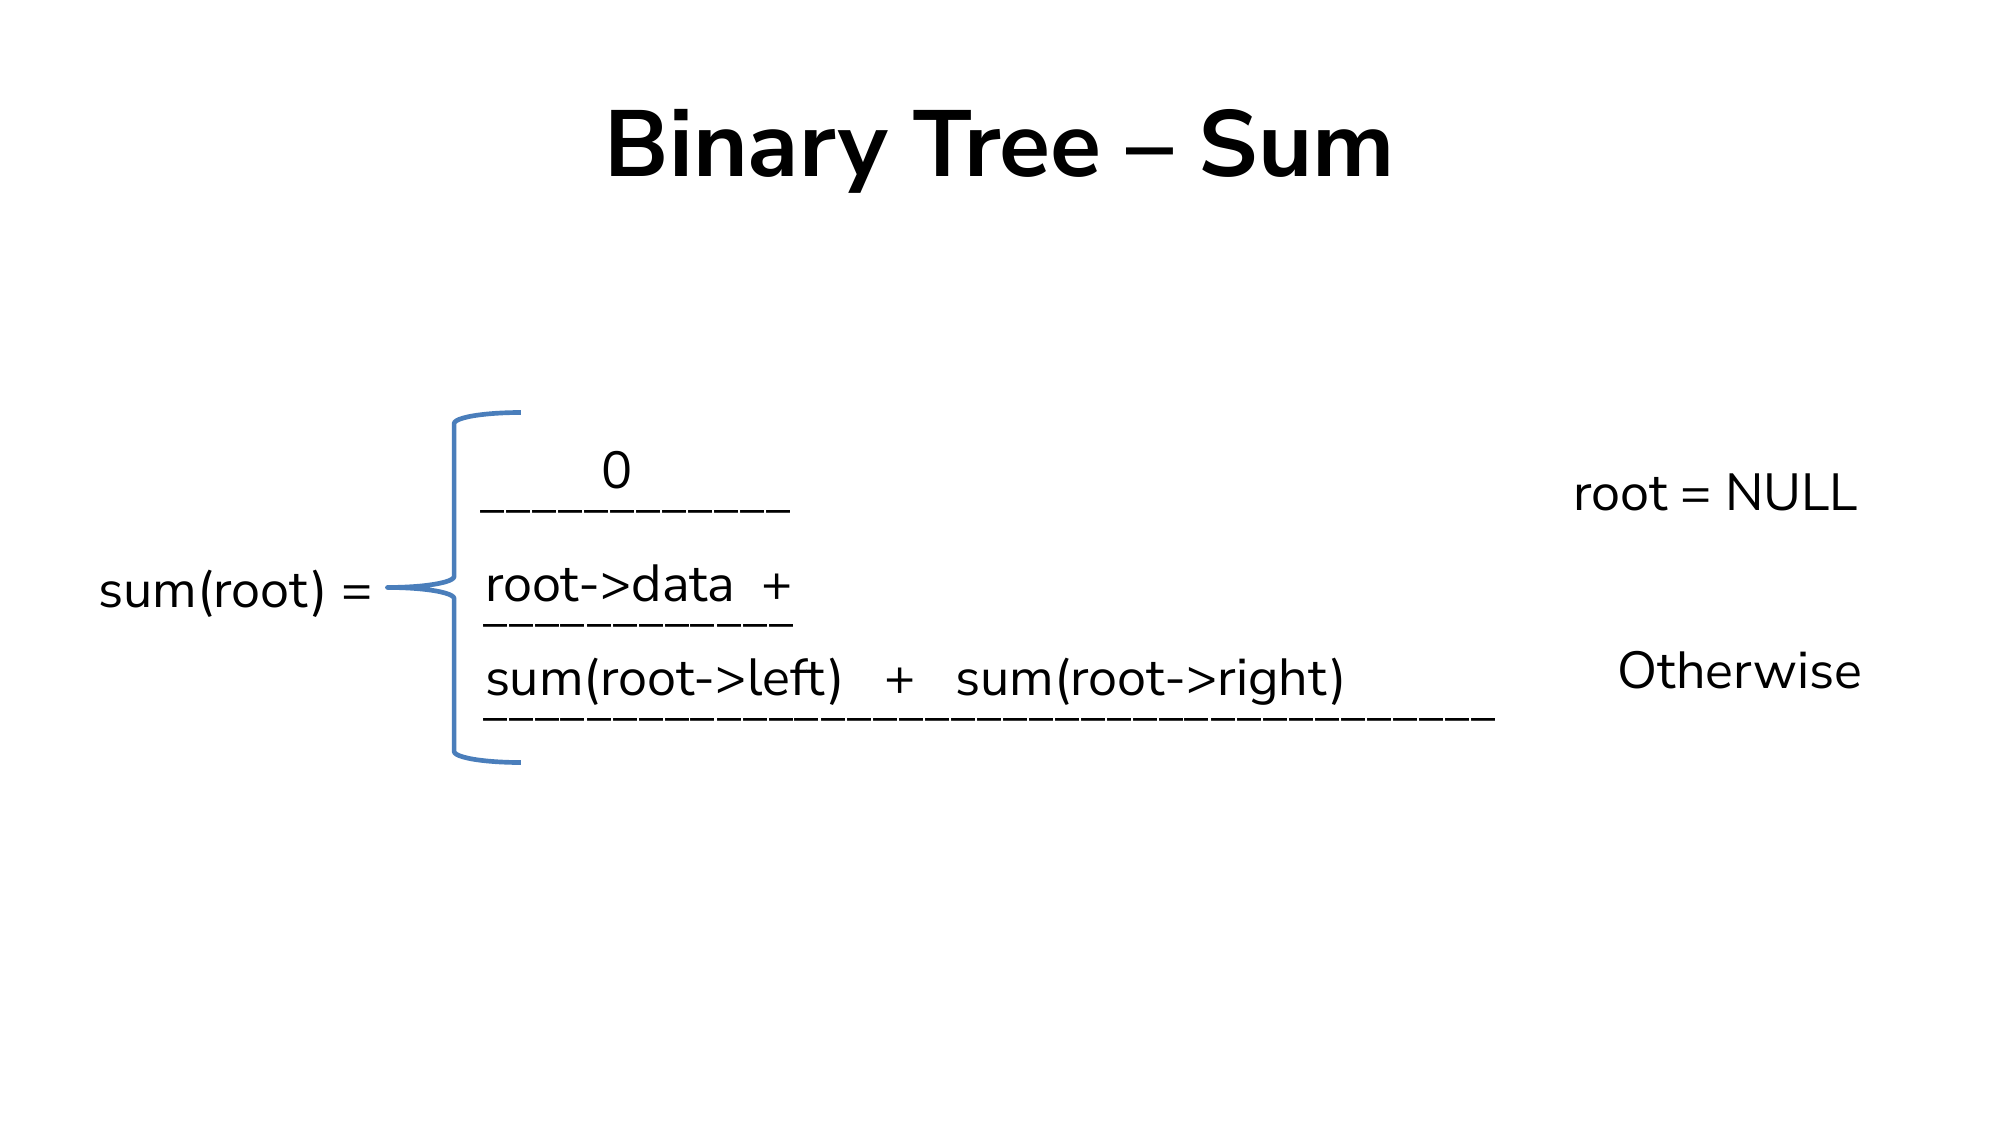

# Binary Tree – Sum

  0
   ____________                                                           root = NULL
root->data  +
sum(root->left)   +   sum(root->right)
 ____________
 _______________________________________
sum(root) =
Otherwise